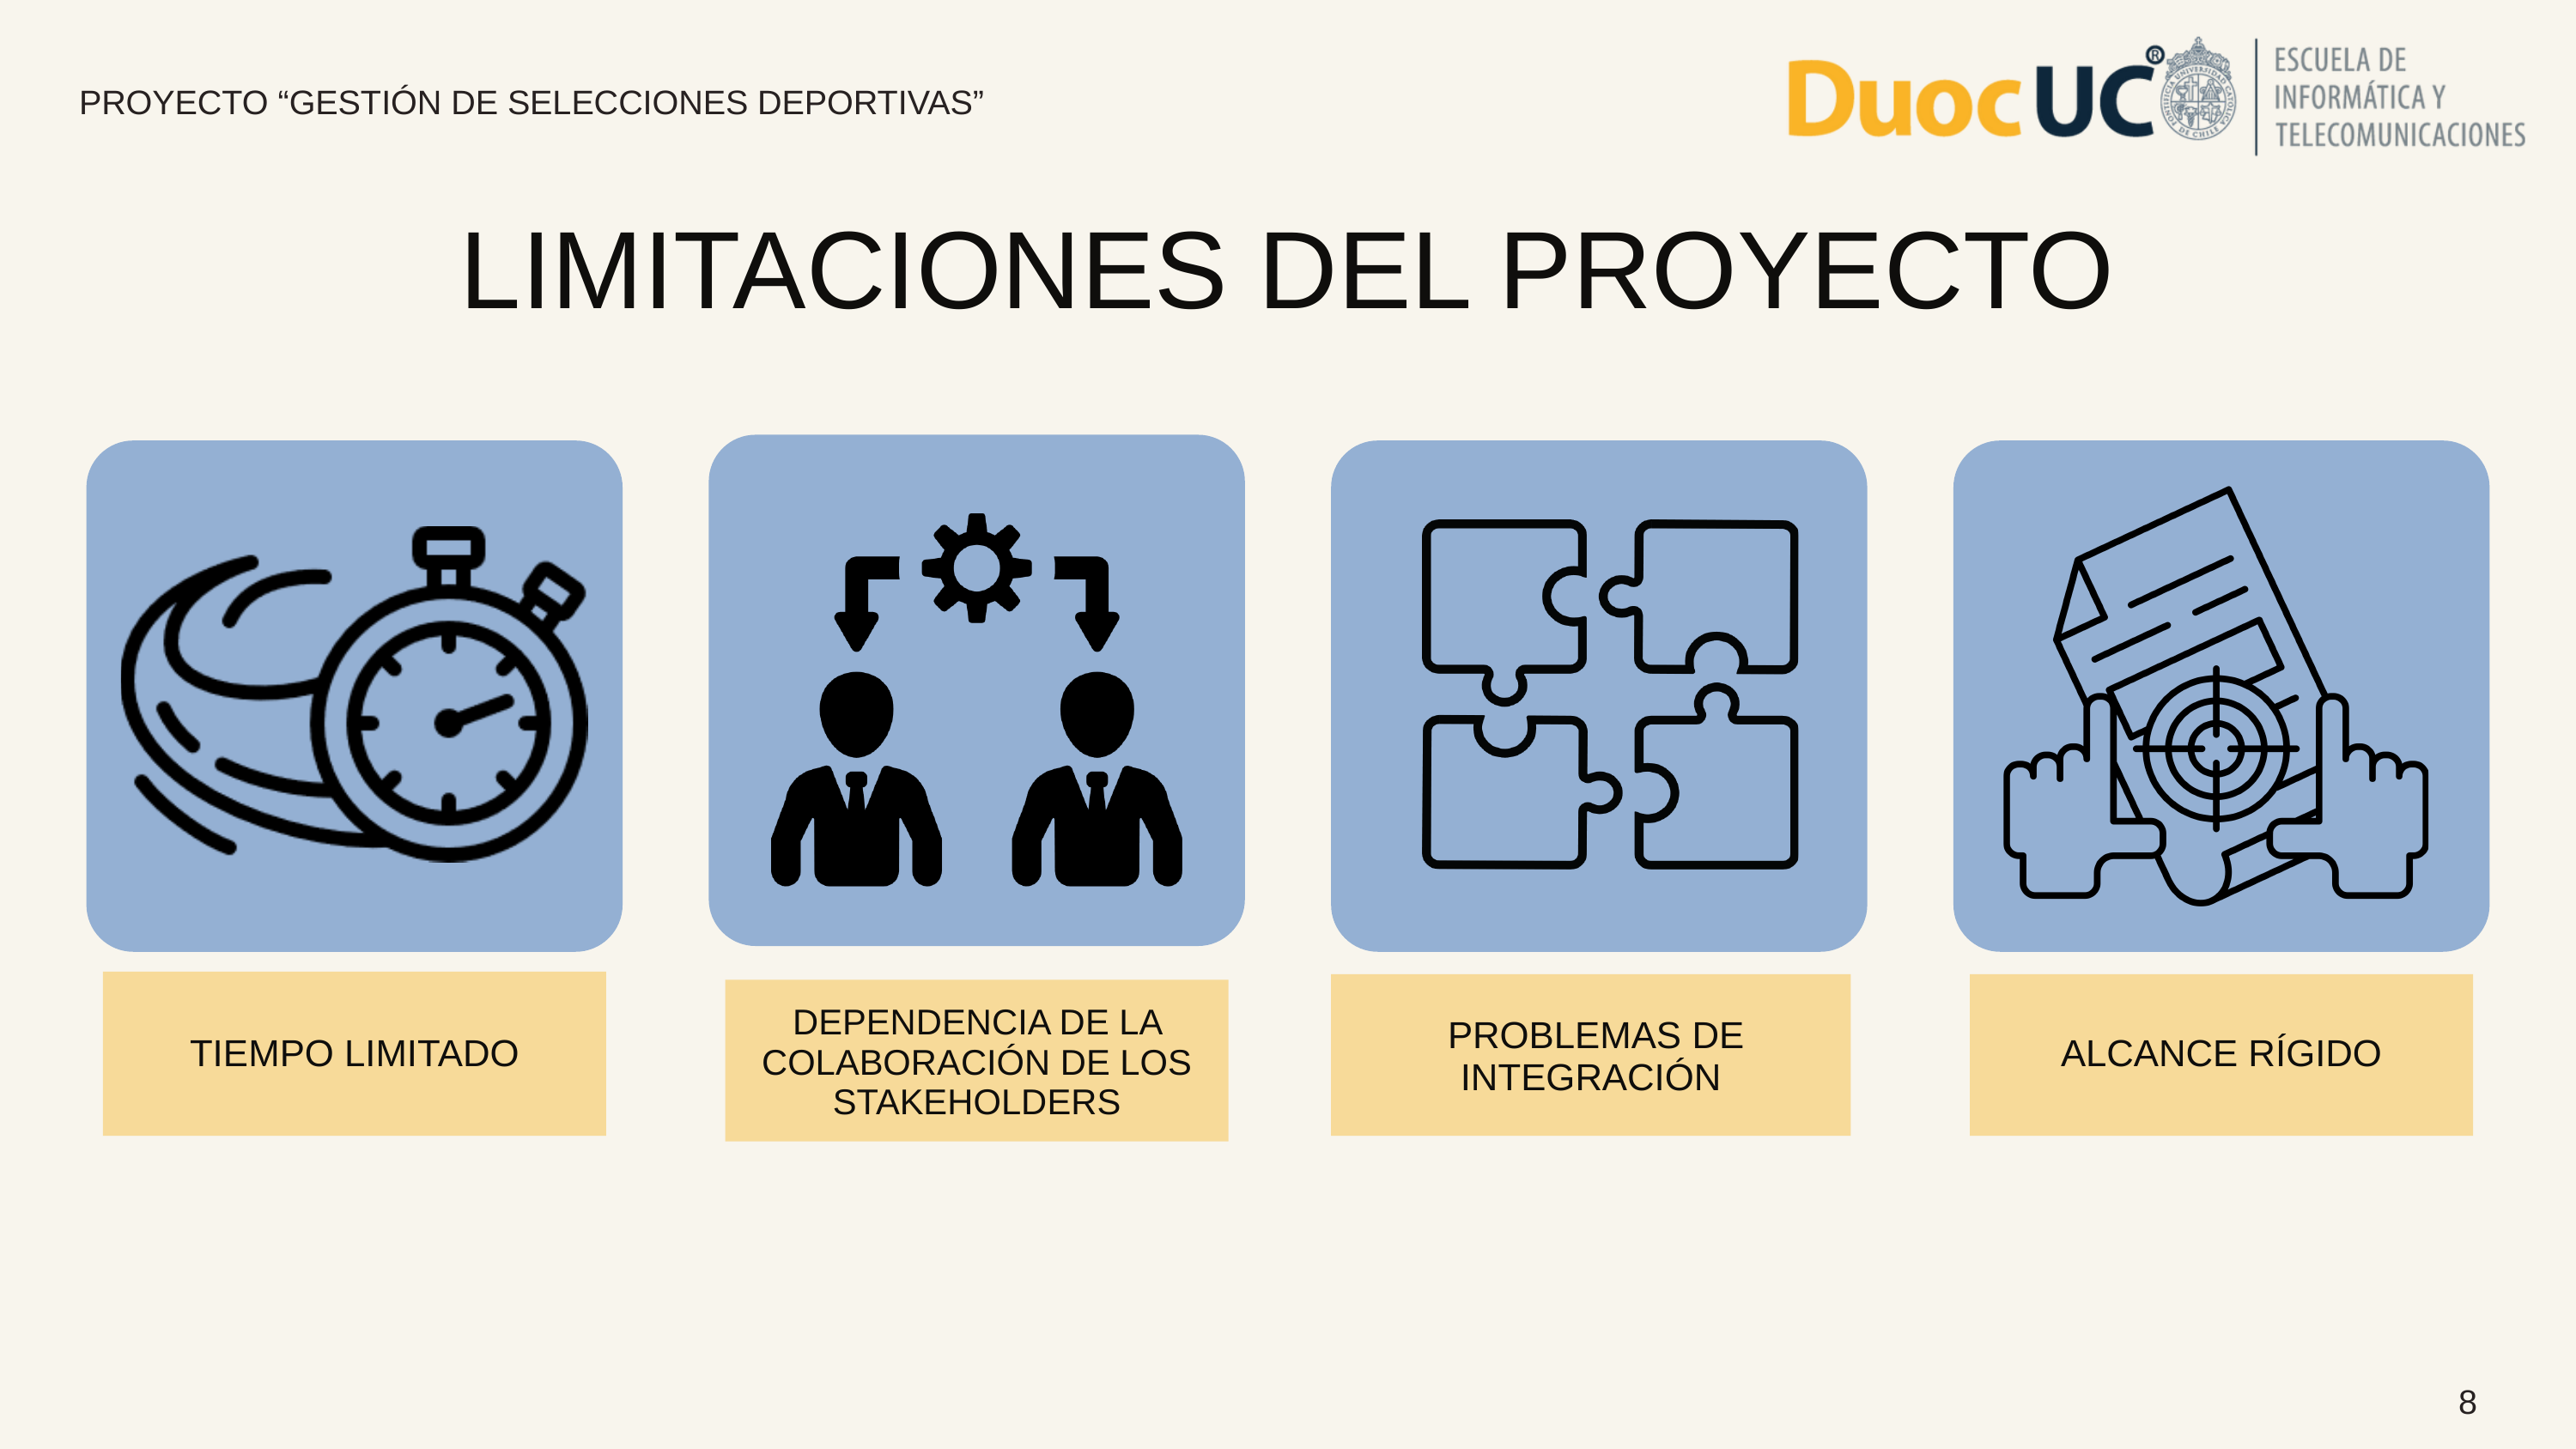

PROYECTO “GESTIÓN DE SELECCIONES DEPORTIVAS”
LIMITACIONES DEL PROYECTO

DEPENDENCIA DE LA COLABORACIÓN DE LOS STAKEHOLDERS

TIEMPO LIMITADO

 PROBLEMAS DE INTEGRACIÓN

ALCANCE RÍGIDO
8